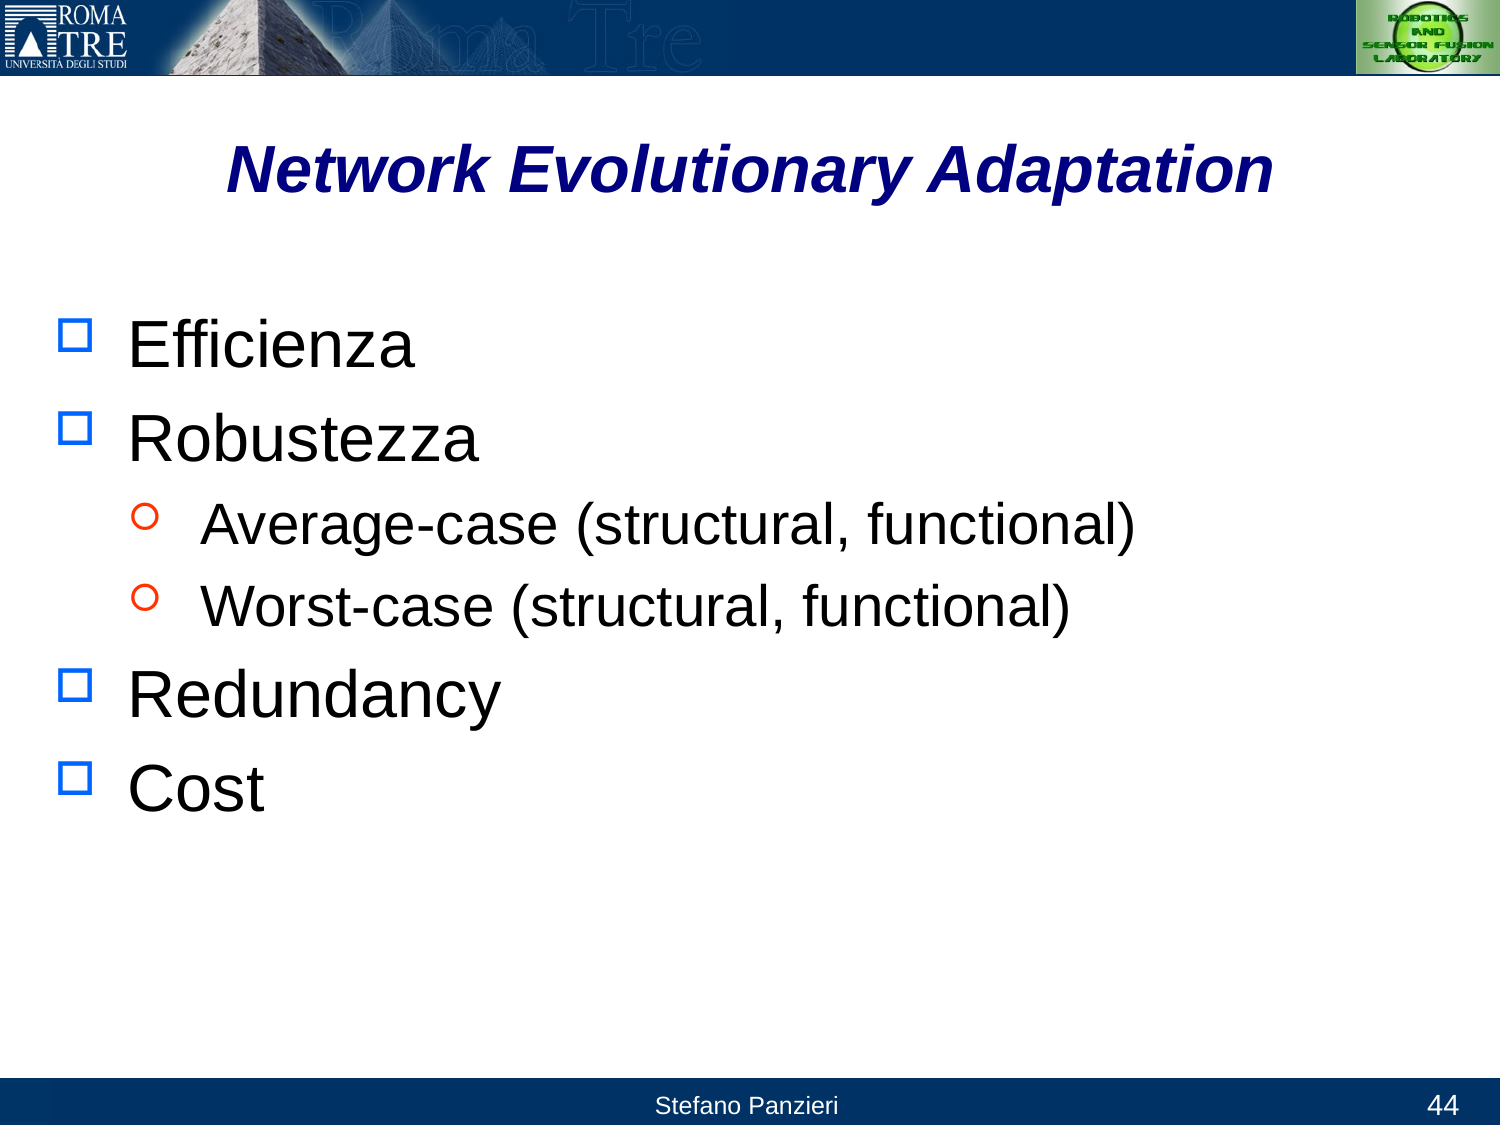

# Network Evolutionary Adaptation
Efficienza
Robustezza
Average-case (structural, functional)
Worst-case (structural, functional)
Redundancy
Cost
44